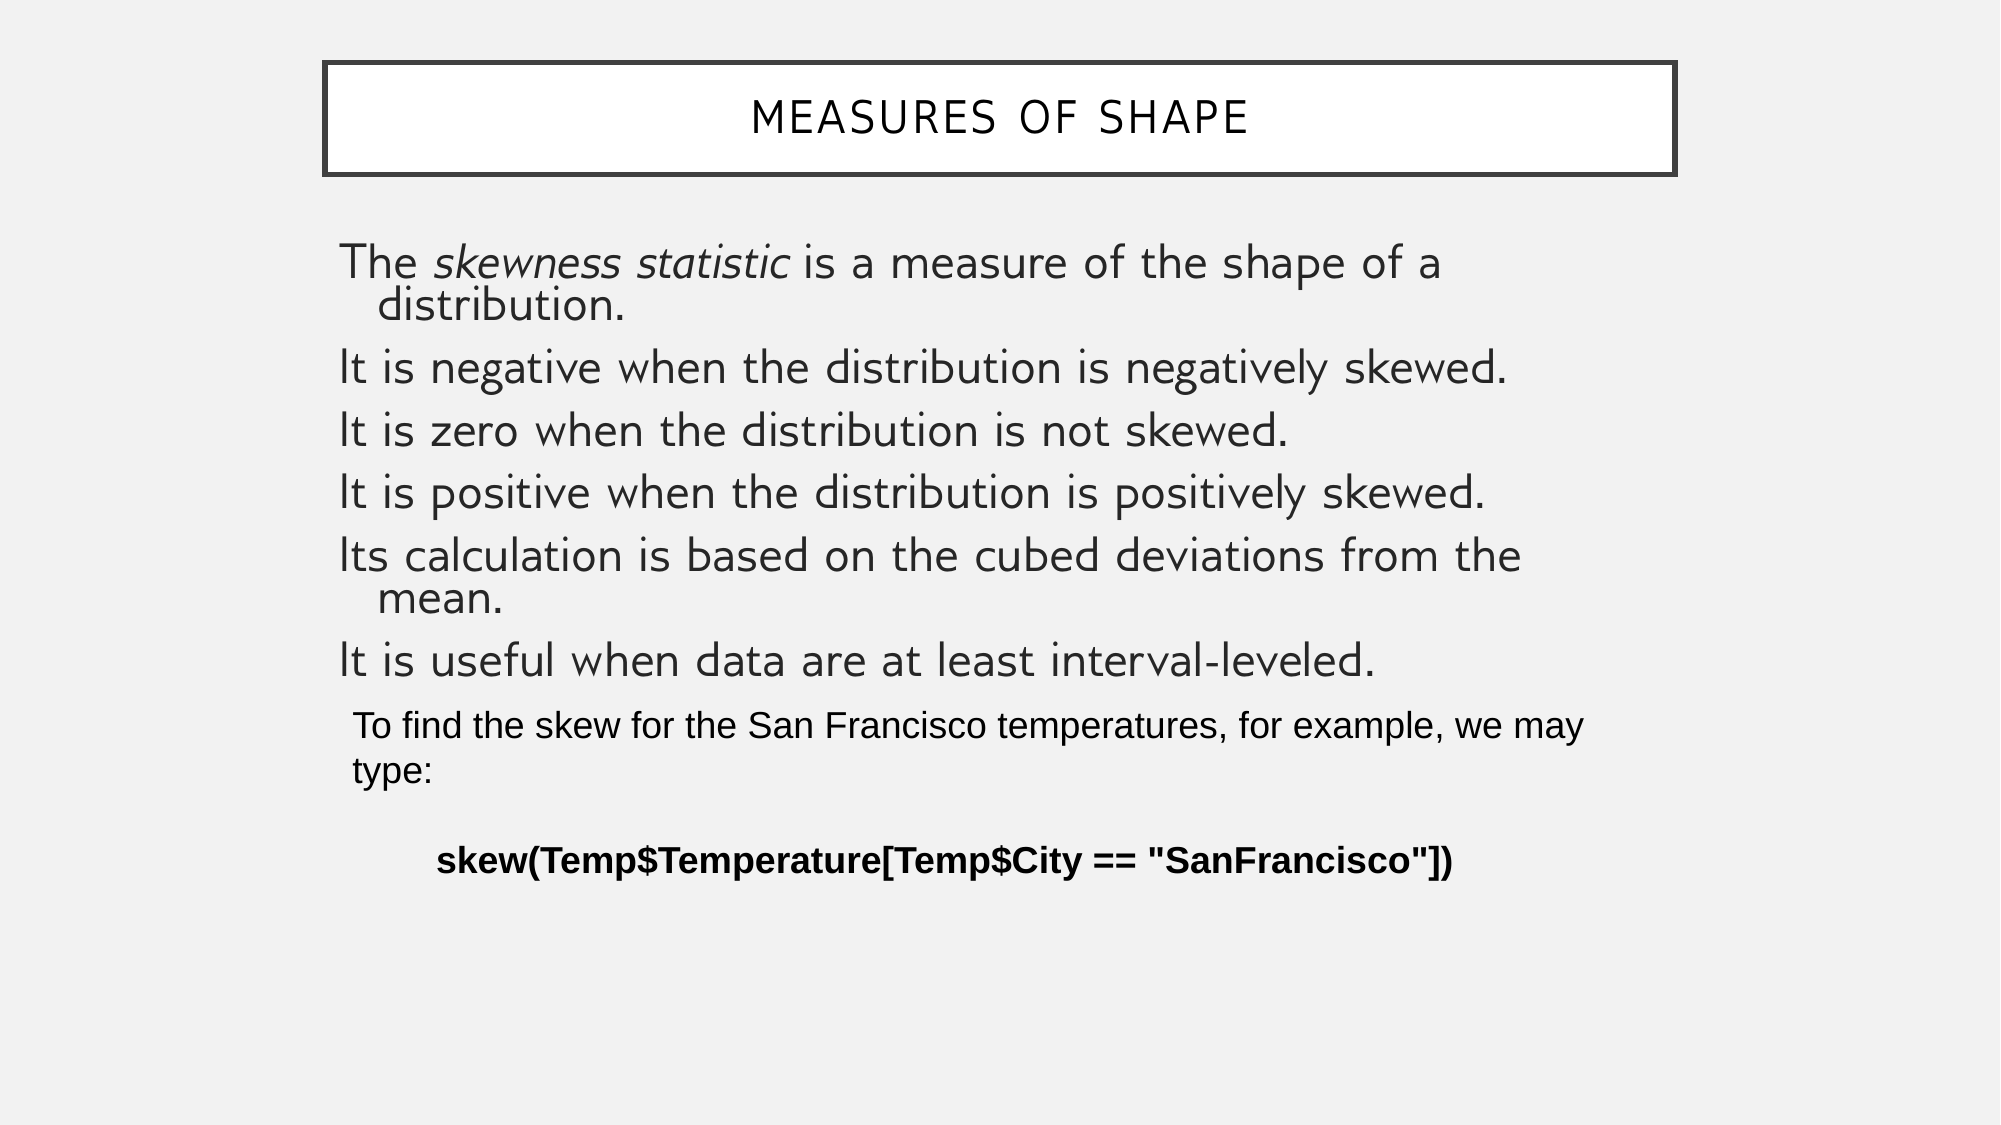

# Measures of Shape
The skewness statistic is a measure of the shape of a distribution.
It is negative when the distribution is negatively skewed.
It is zero when the distribution is not skewed.
It is positive when the distribution is positively skewed.
Its calculation is based on the cubed deviations from the mean.
It is useful when data are at least interval-leveled.

To find the skew for the San Francisco temperatures, for example, we may type:

        skew(Temp$Temperature[Temp$City == "SanFrancisco"])